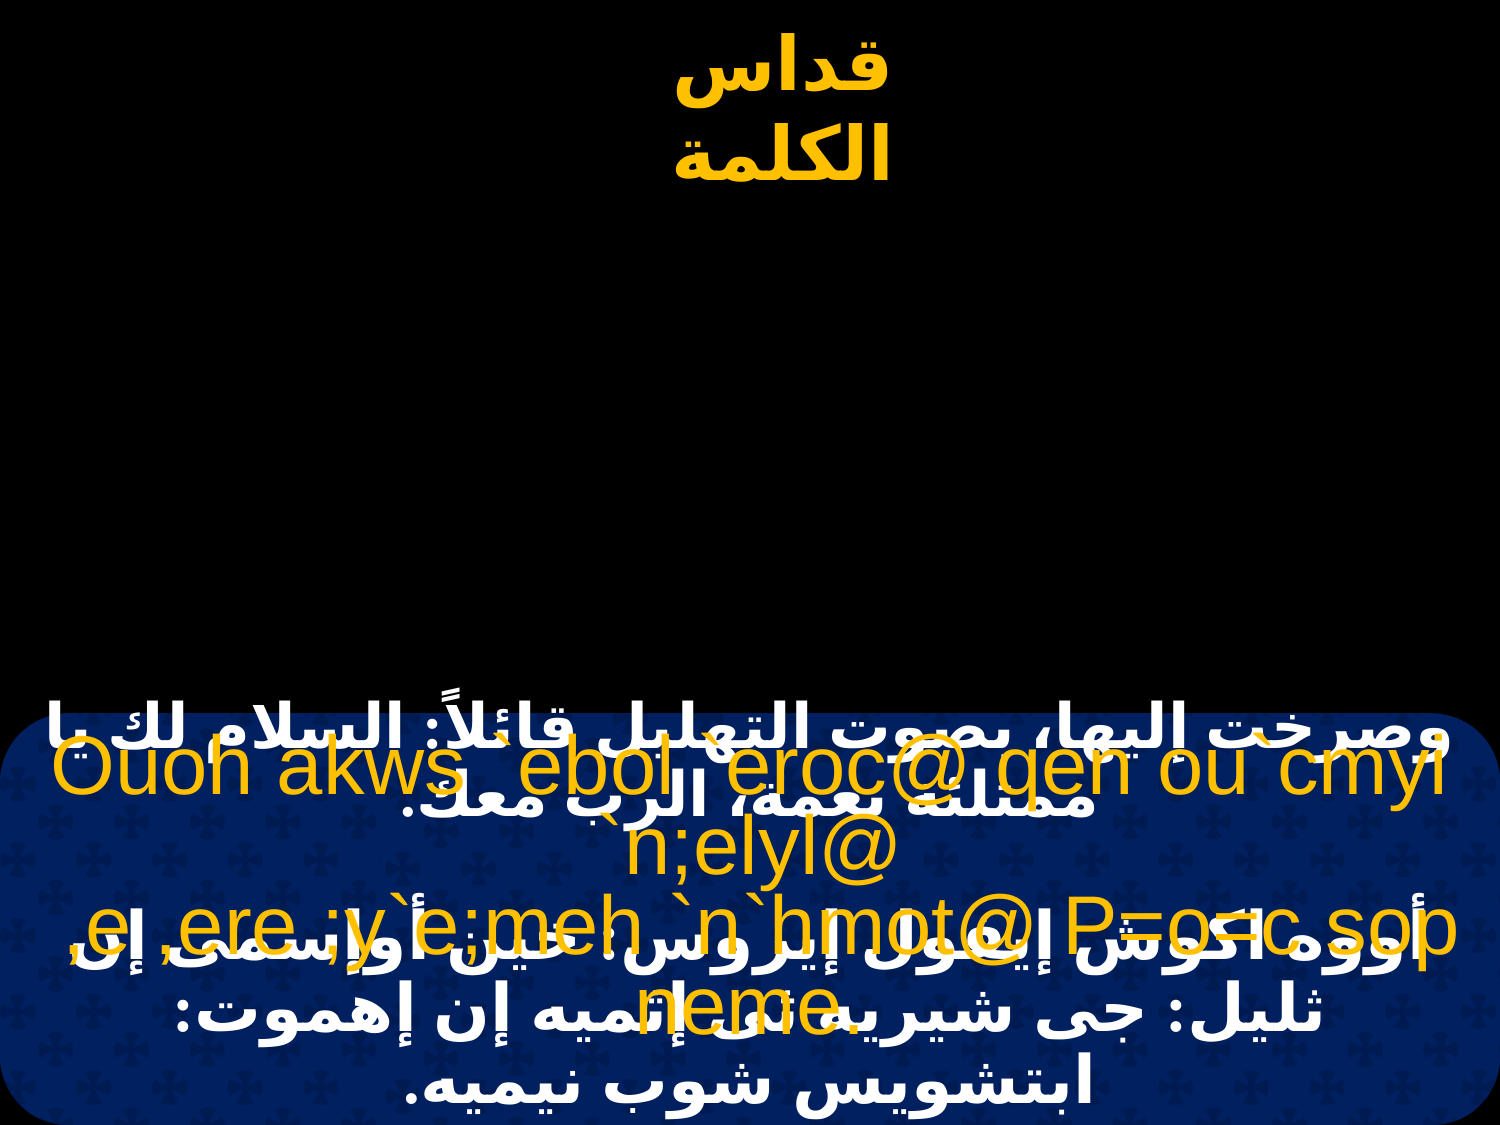

# وصرخت إليها، بصوت التهليل قائلاً: السلام لك يا ممتلئة نعمة، الرب معك.
Ouoh akws `ebol `eroc@ qen ou`cmyi `n;elyl@
 ,e ,ere ;y`e;meh `n`hmot@ P=o=c sop neme.
أووه اكوش إيفول إيروس: خين أوإسمى إن ثليل: جى شيريه ثى إثميه إن إهموت: ابتشويس شوب نيميه.